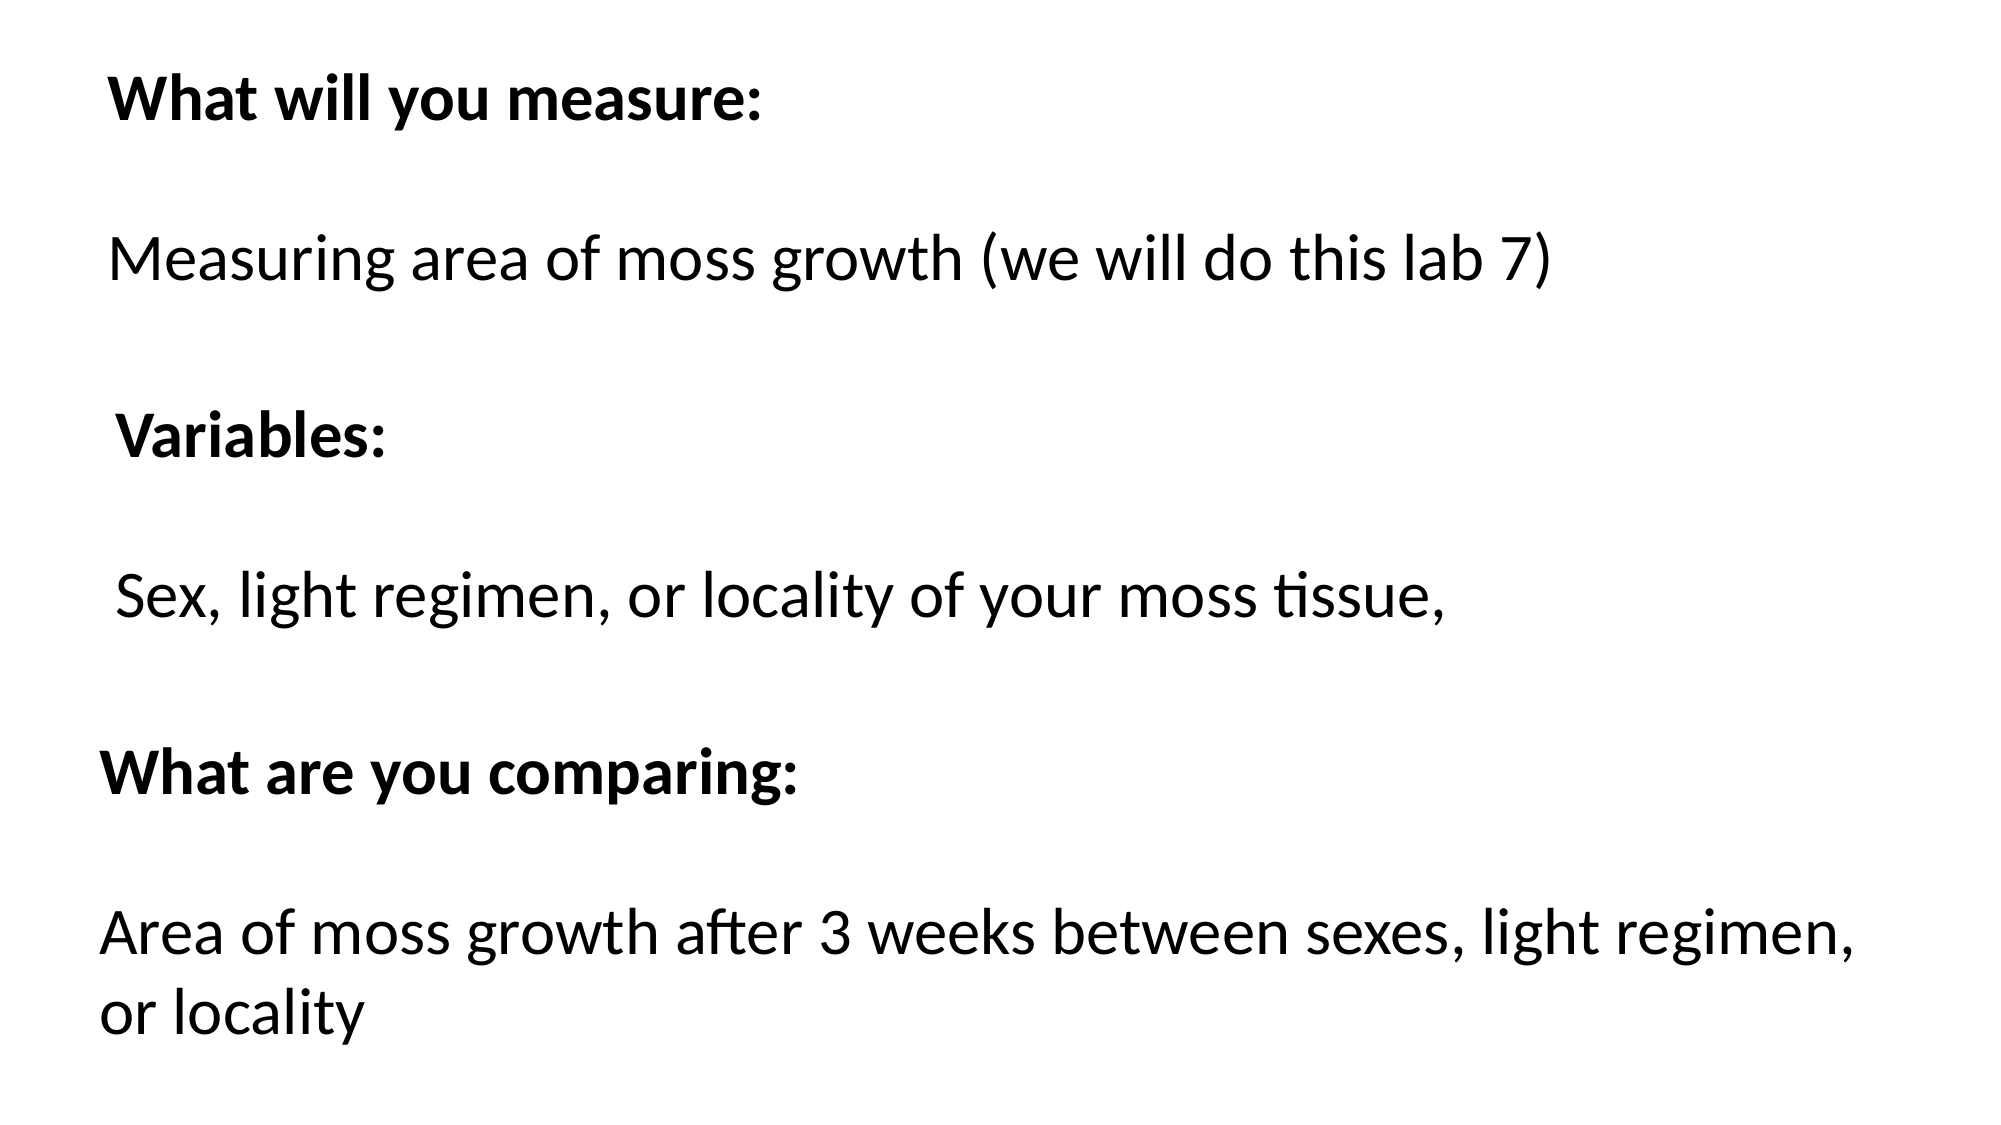

What will you measure:

Measuring area of moss growth (we will do this lab 7)
Variables:

Sex, light regimen, or locality of your moss tissue,
What are you comparing:

Area of moss growth after 3 weeks between sexes, light regimen, or locality